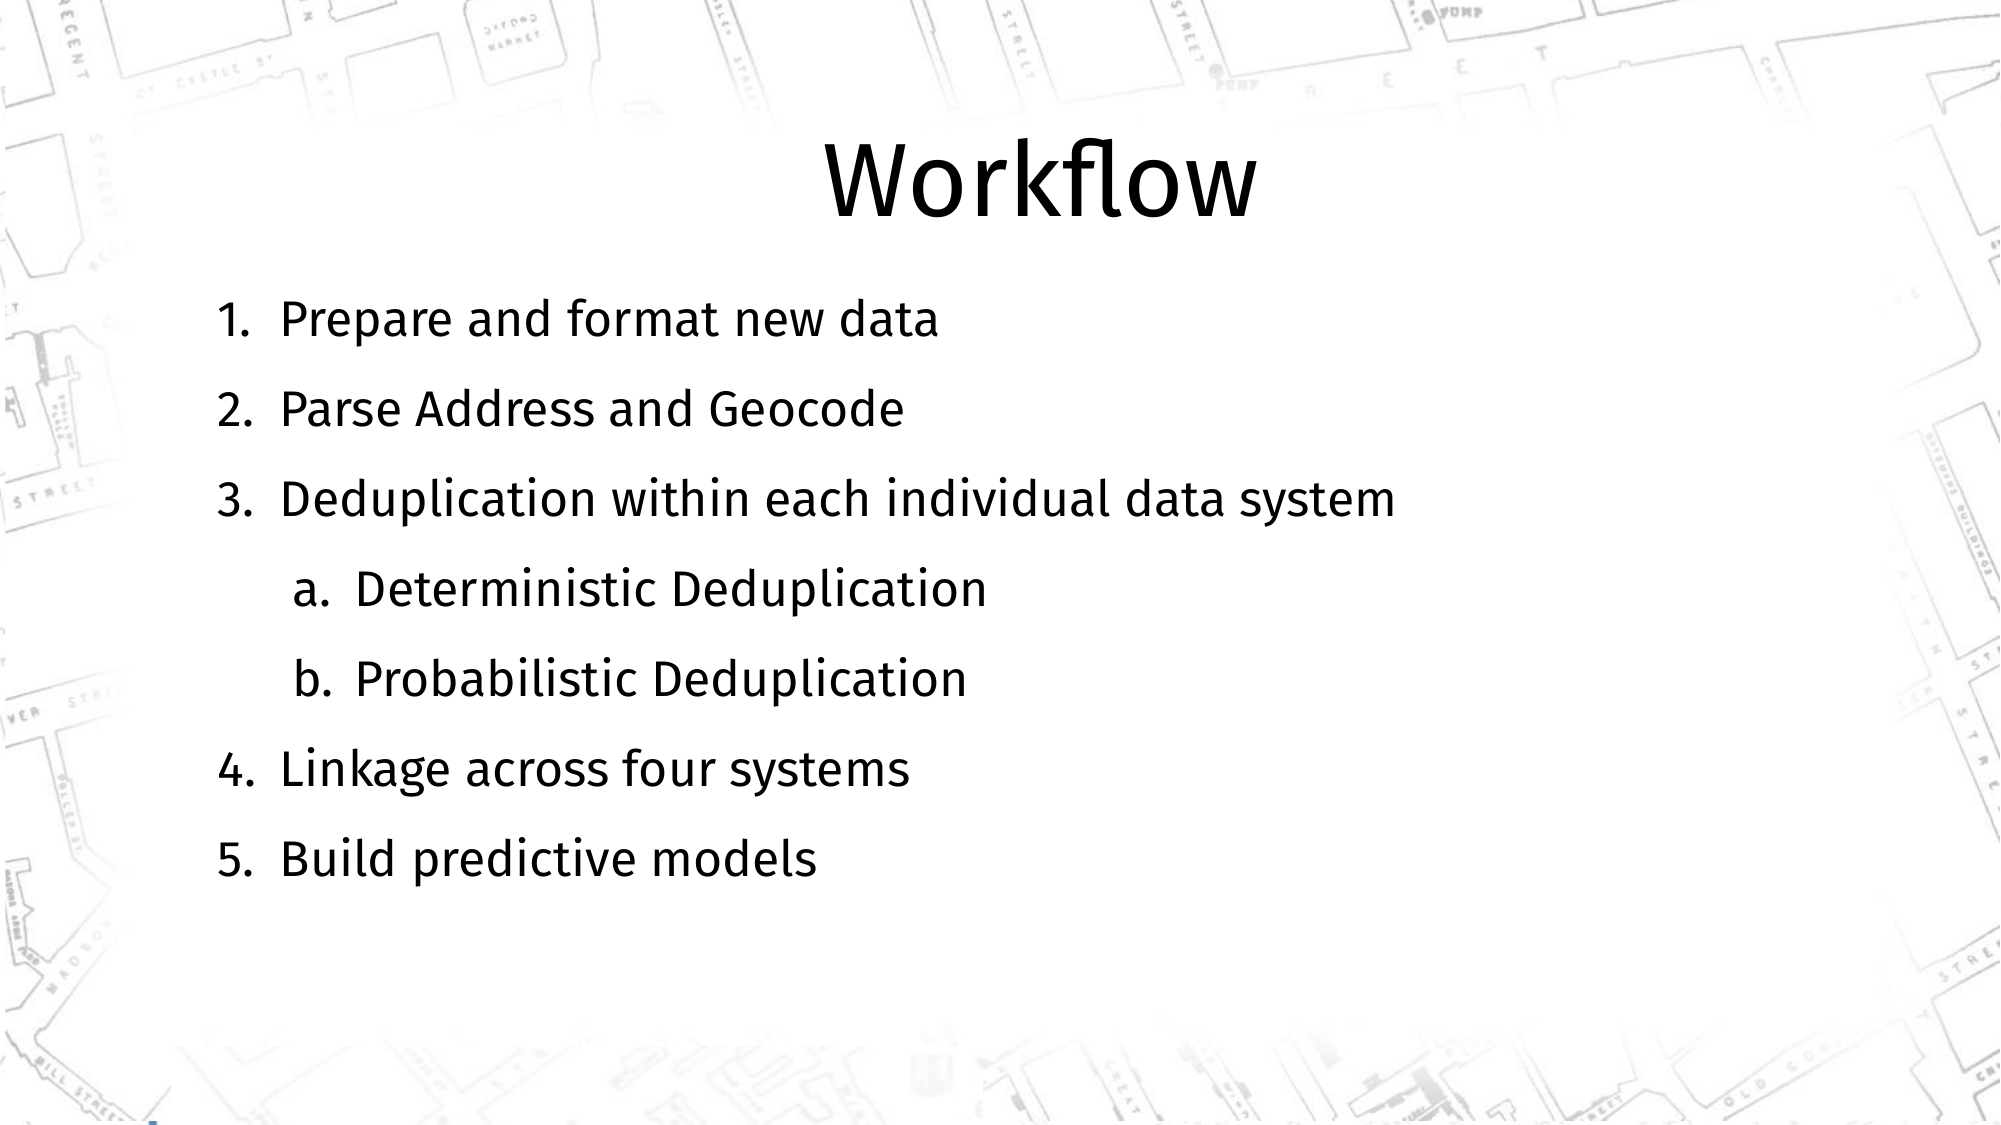

Workflow
Prepare and format new data
Parse Address and Geocode
Deduplication within each individual data system
Deterministic Deduplication
Probabilistic Deduplication
Linkage across four systems
Build predictive models